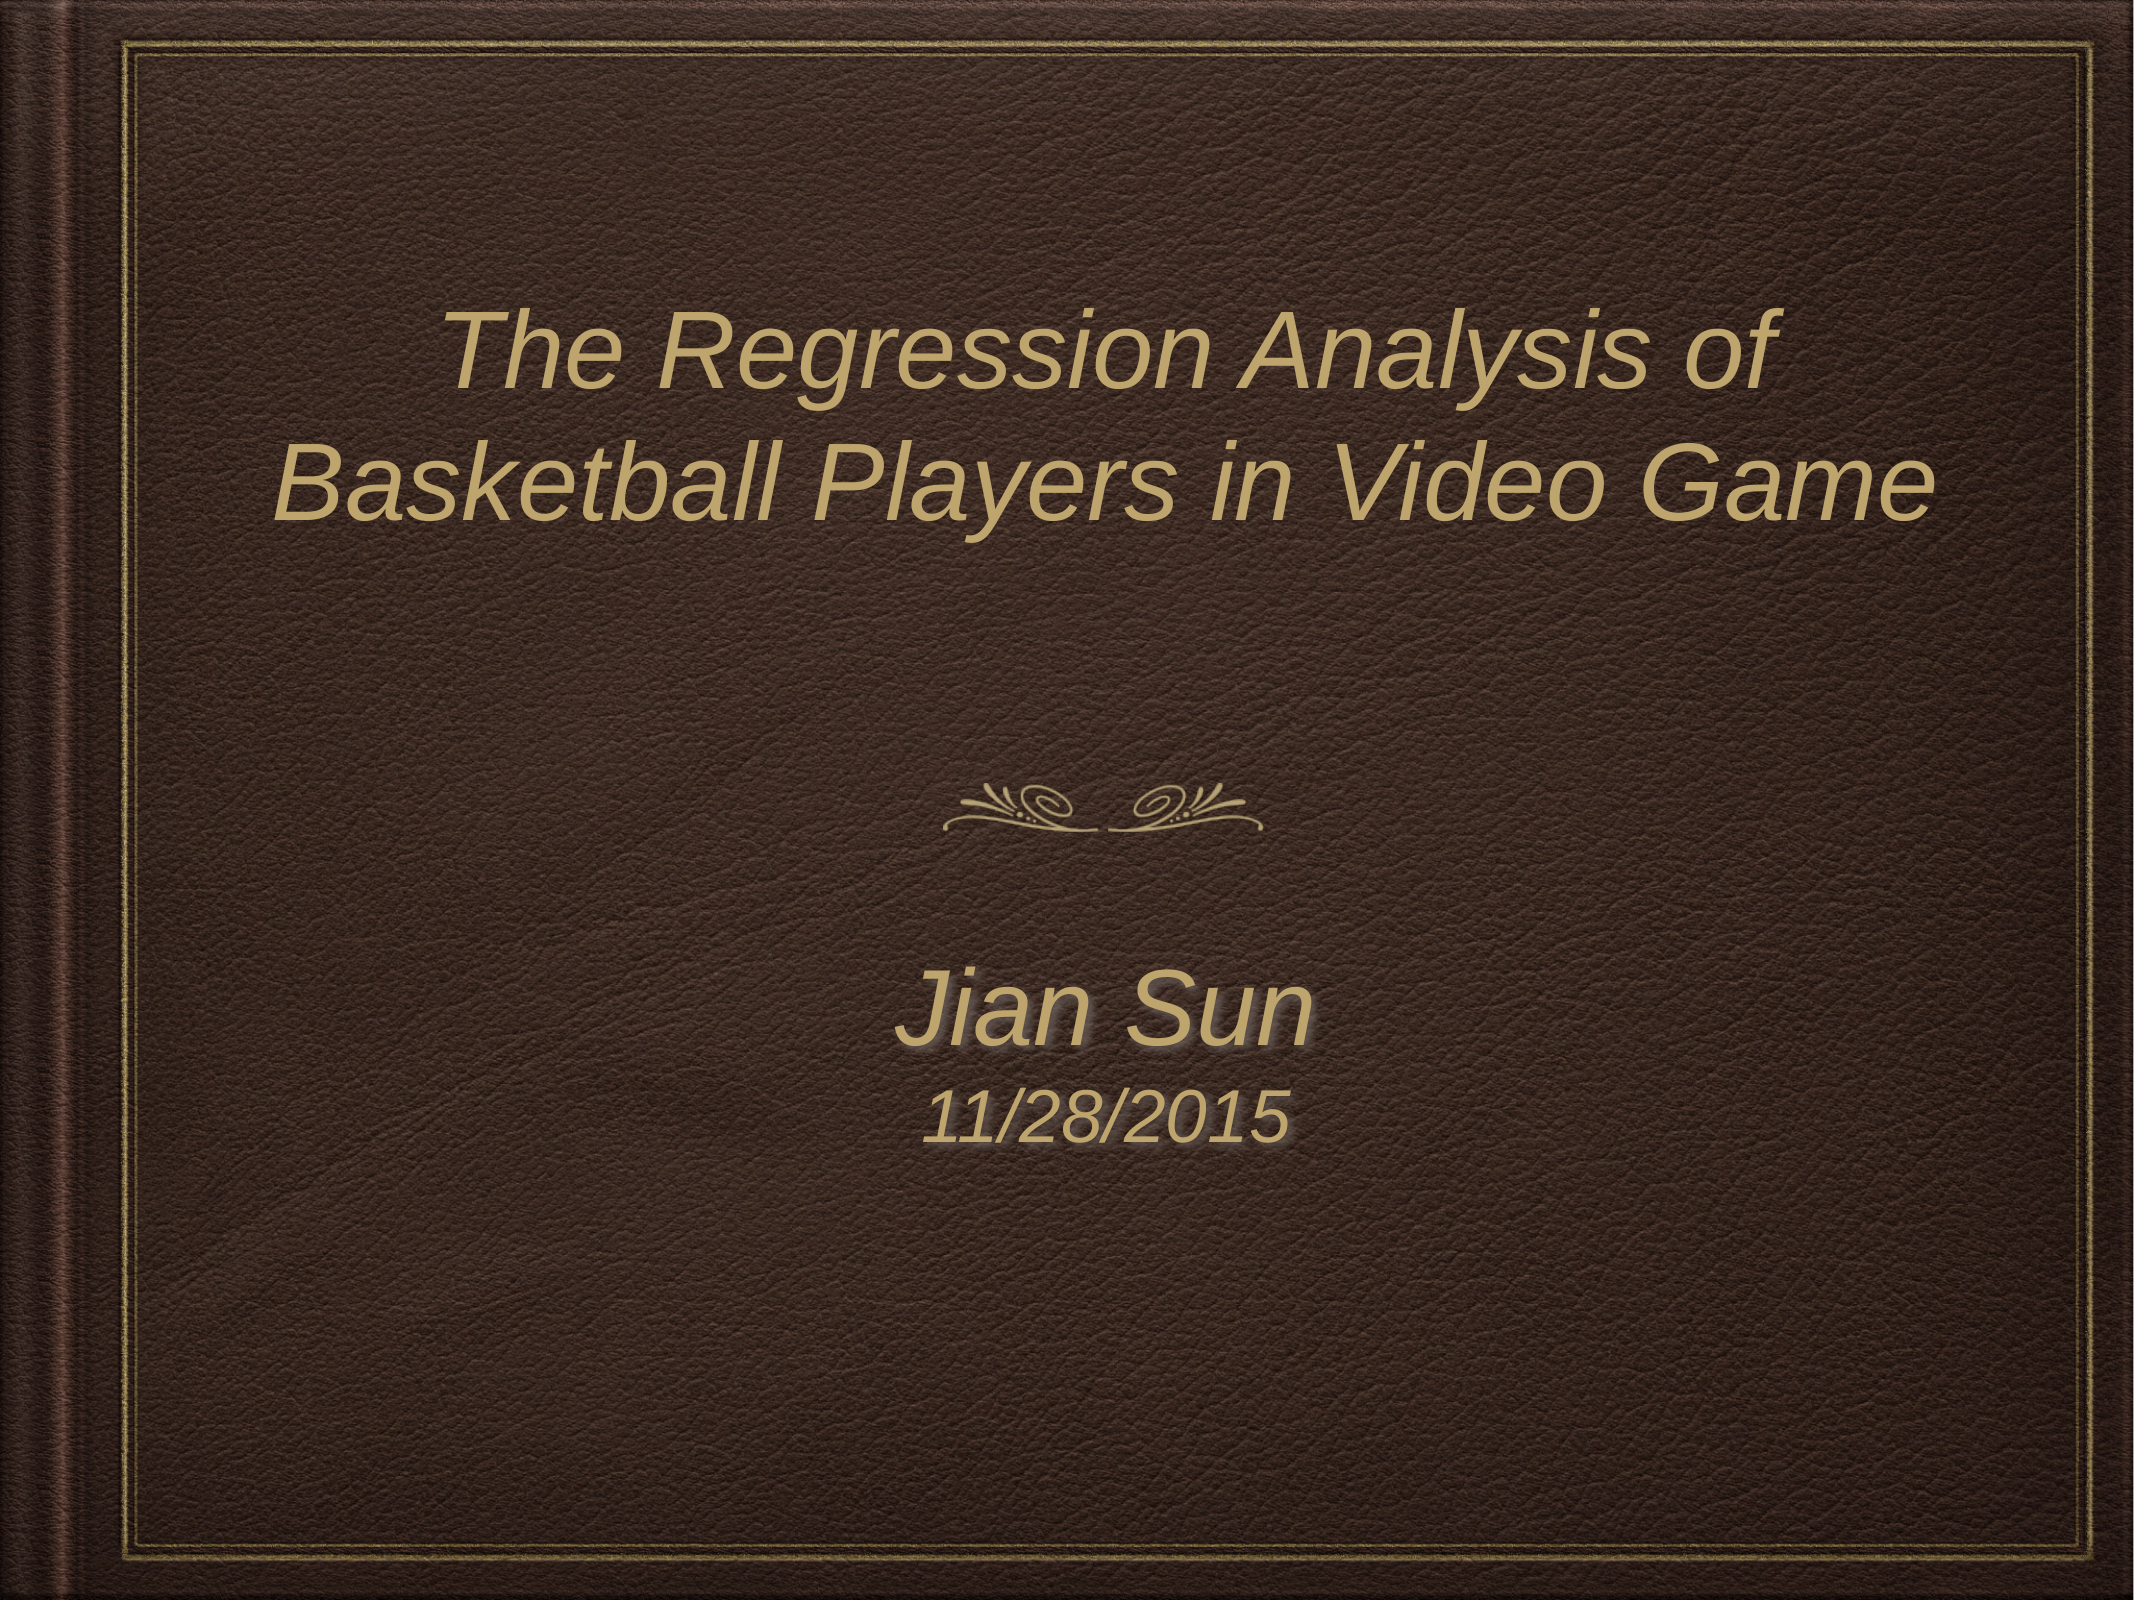

The Regression Analysis of Basketball Players in Video Game
Jian Sun
11/28/2015